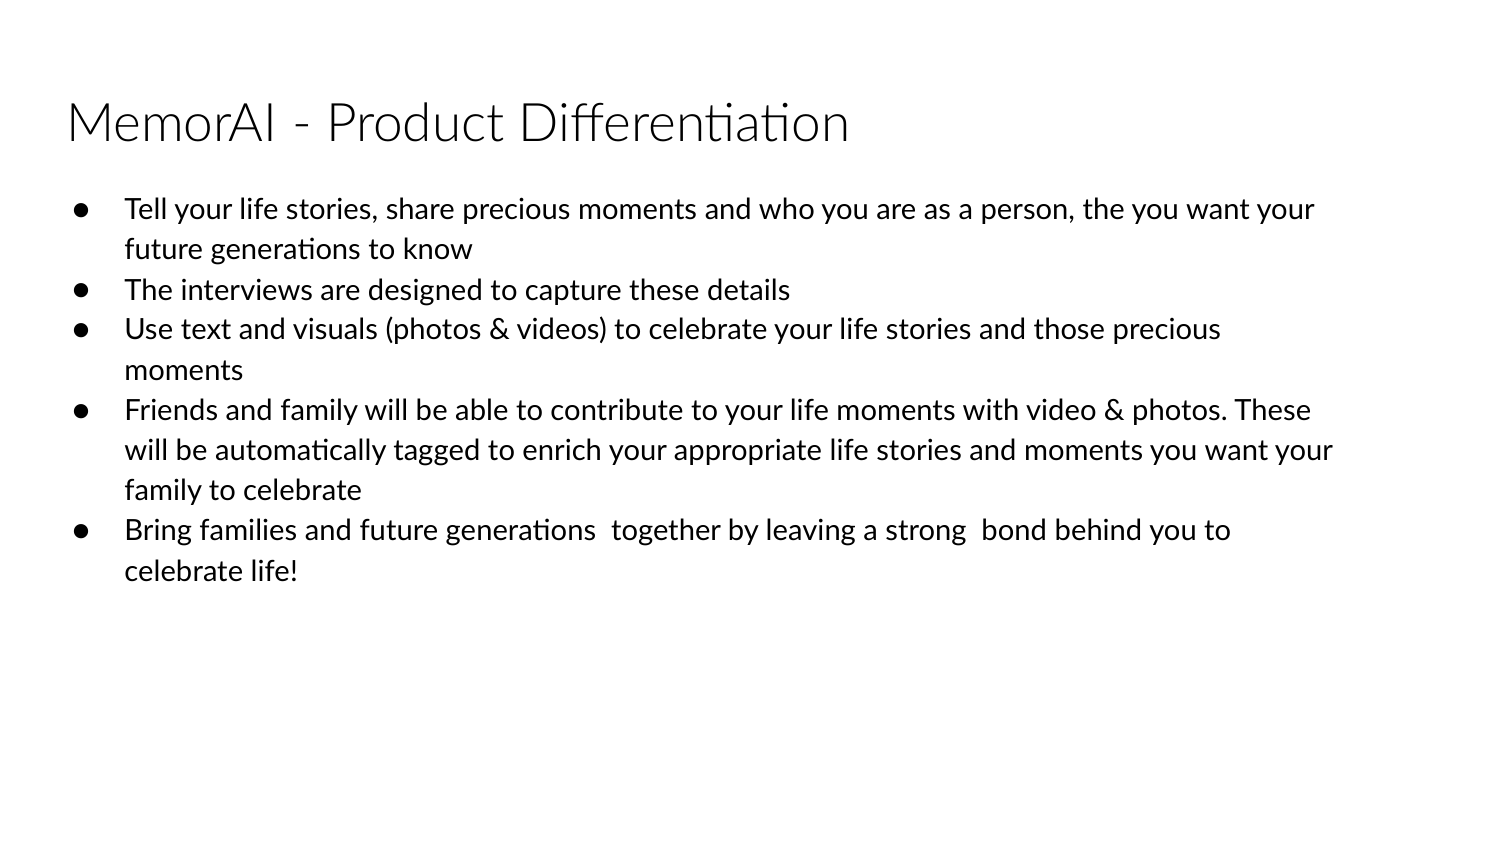

# MemorAI - Product Differentiation
Tell your life stories, share precious moments and who you are as a person, the you want your future generations to know
The interviews are designed to capture these details
Use text and visuals (photos & videos) to celebrate your life stories and those precious moments
Friends and family will be able to contribute to your life moments with video & photos. These will be automatically tagged to enrich your appropriate life stories and moments you want your family to celebrate
Bring families and future generations  together by leaving a strong  bond behind you to celebrate life!